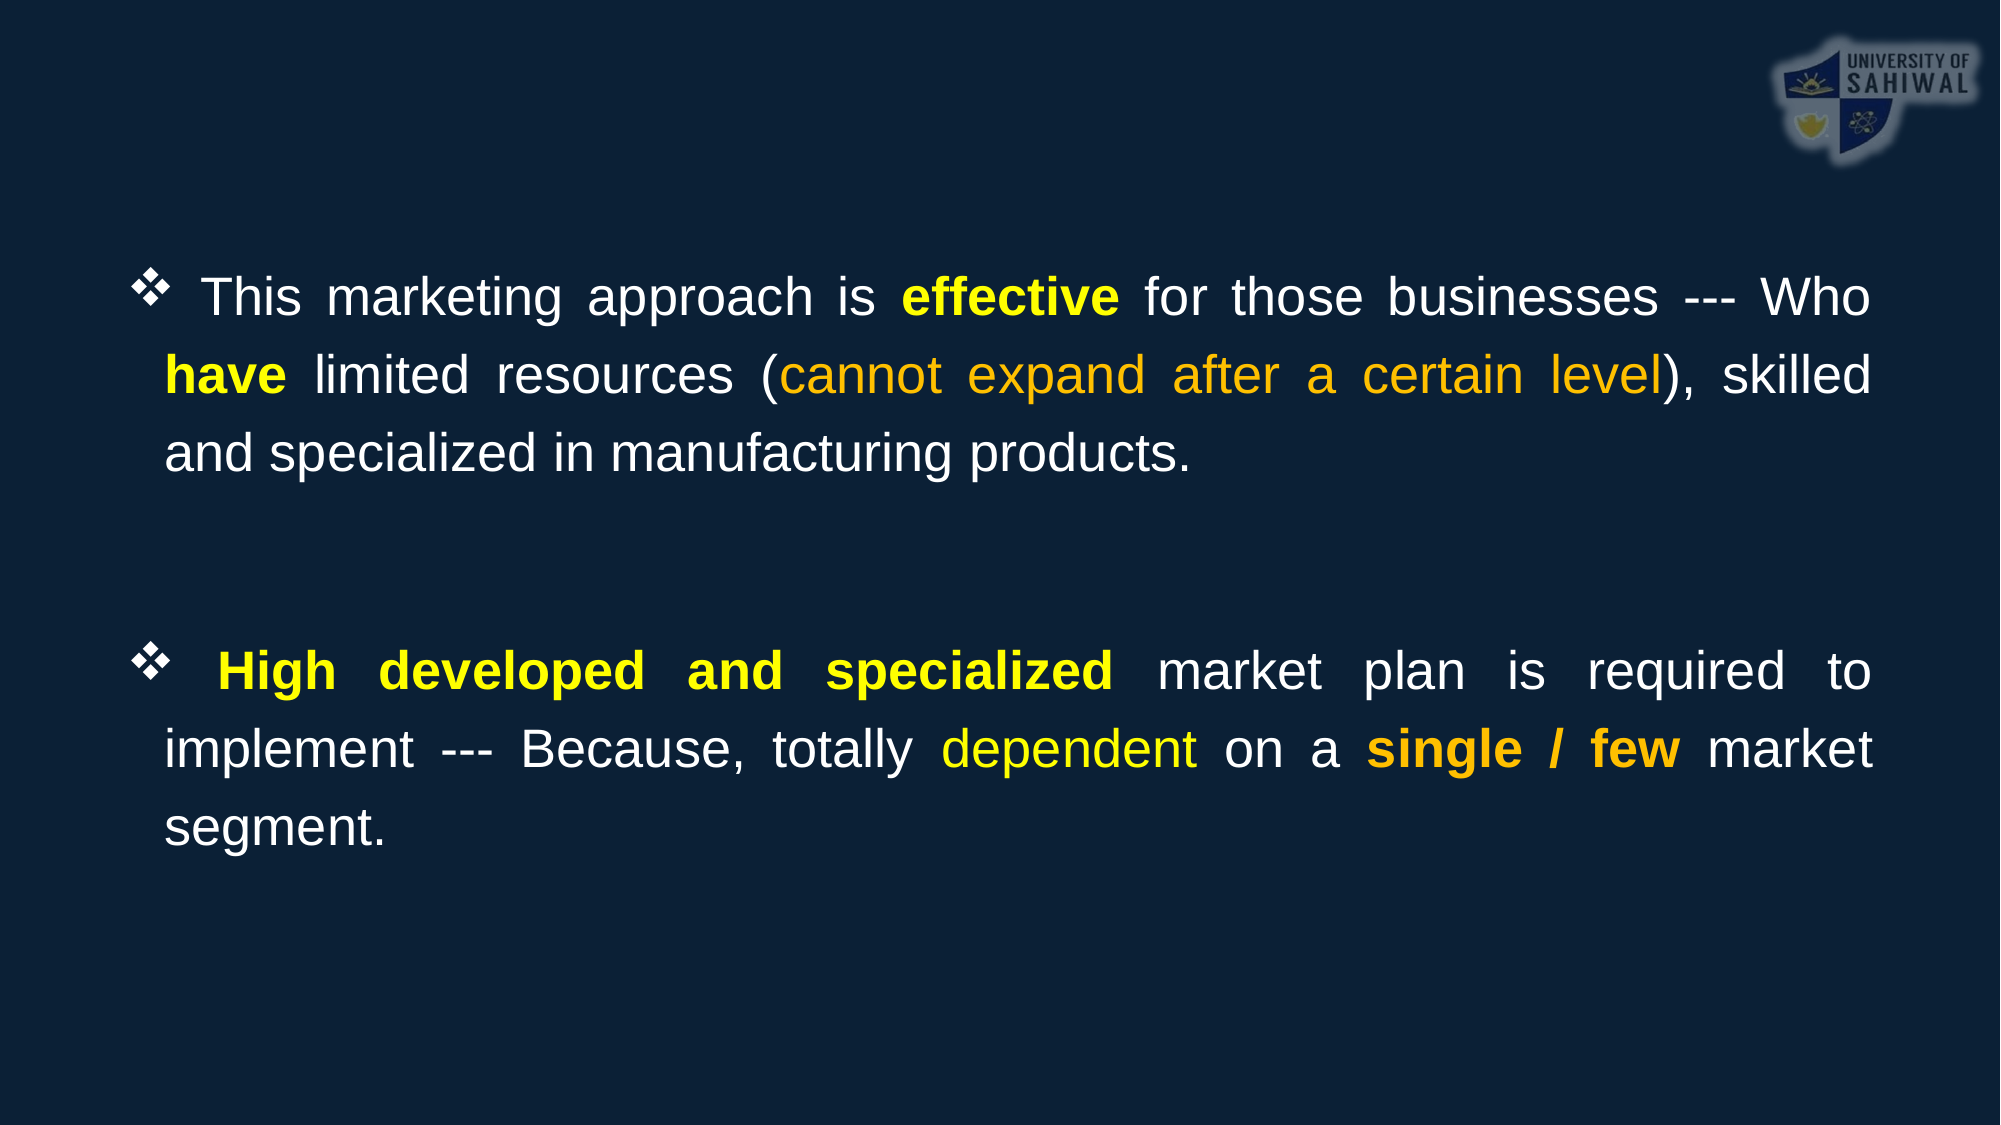

This marketing approach is effective for those businesses --- Who have limited resources (cannot expand after a certain level), skilled and specialized in manufacturing products.

 High developed and specialized market plan is required to implement --- Because, totally dependent on a single / few market segment.